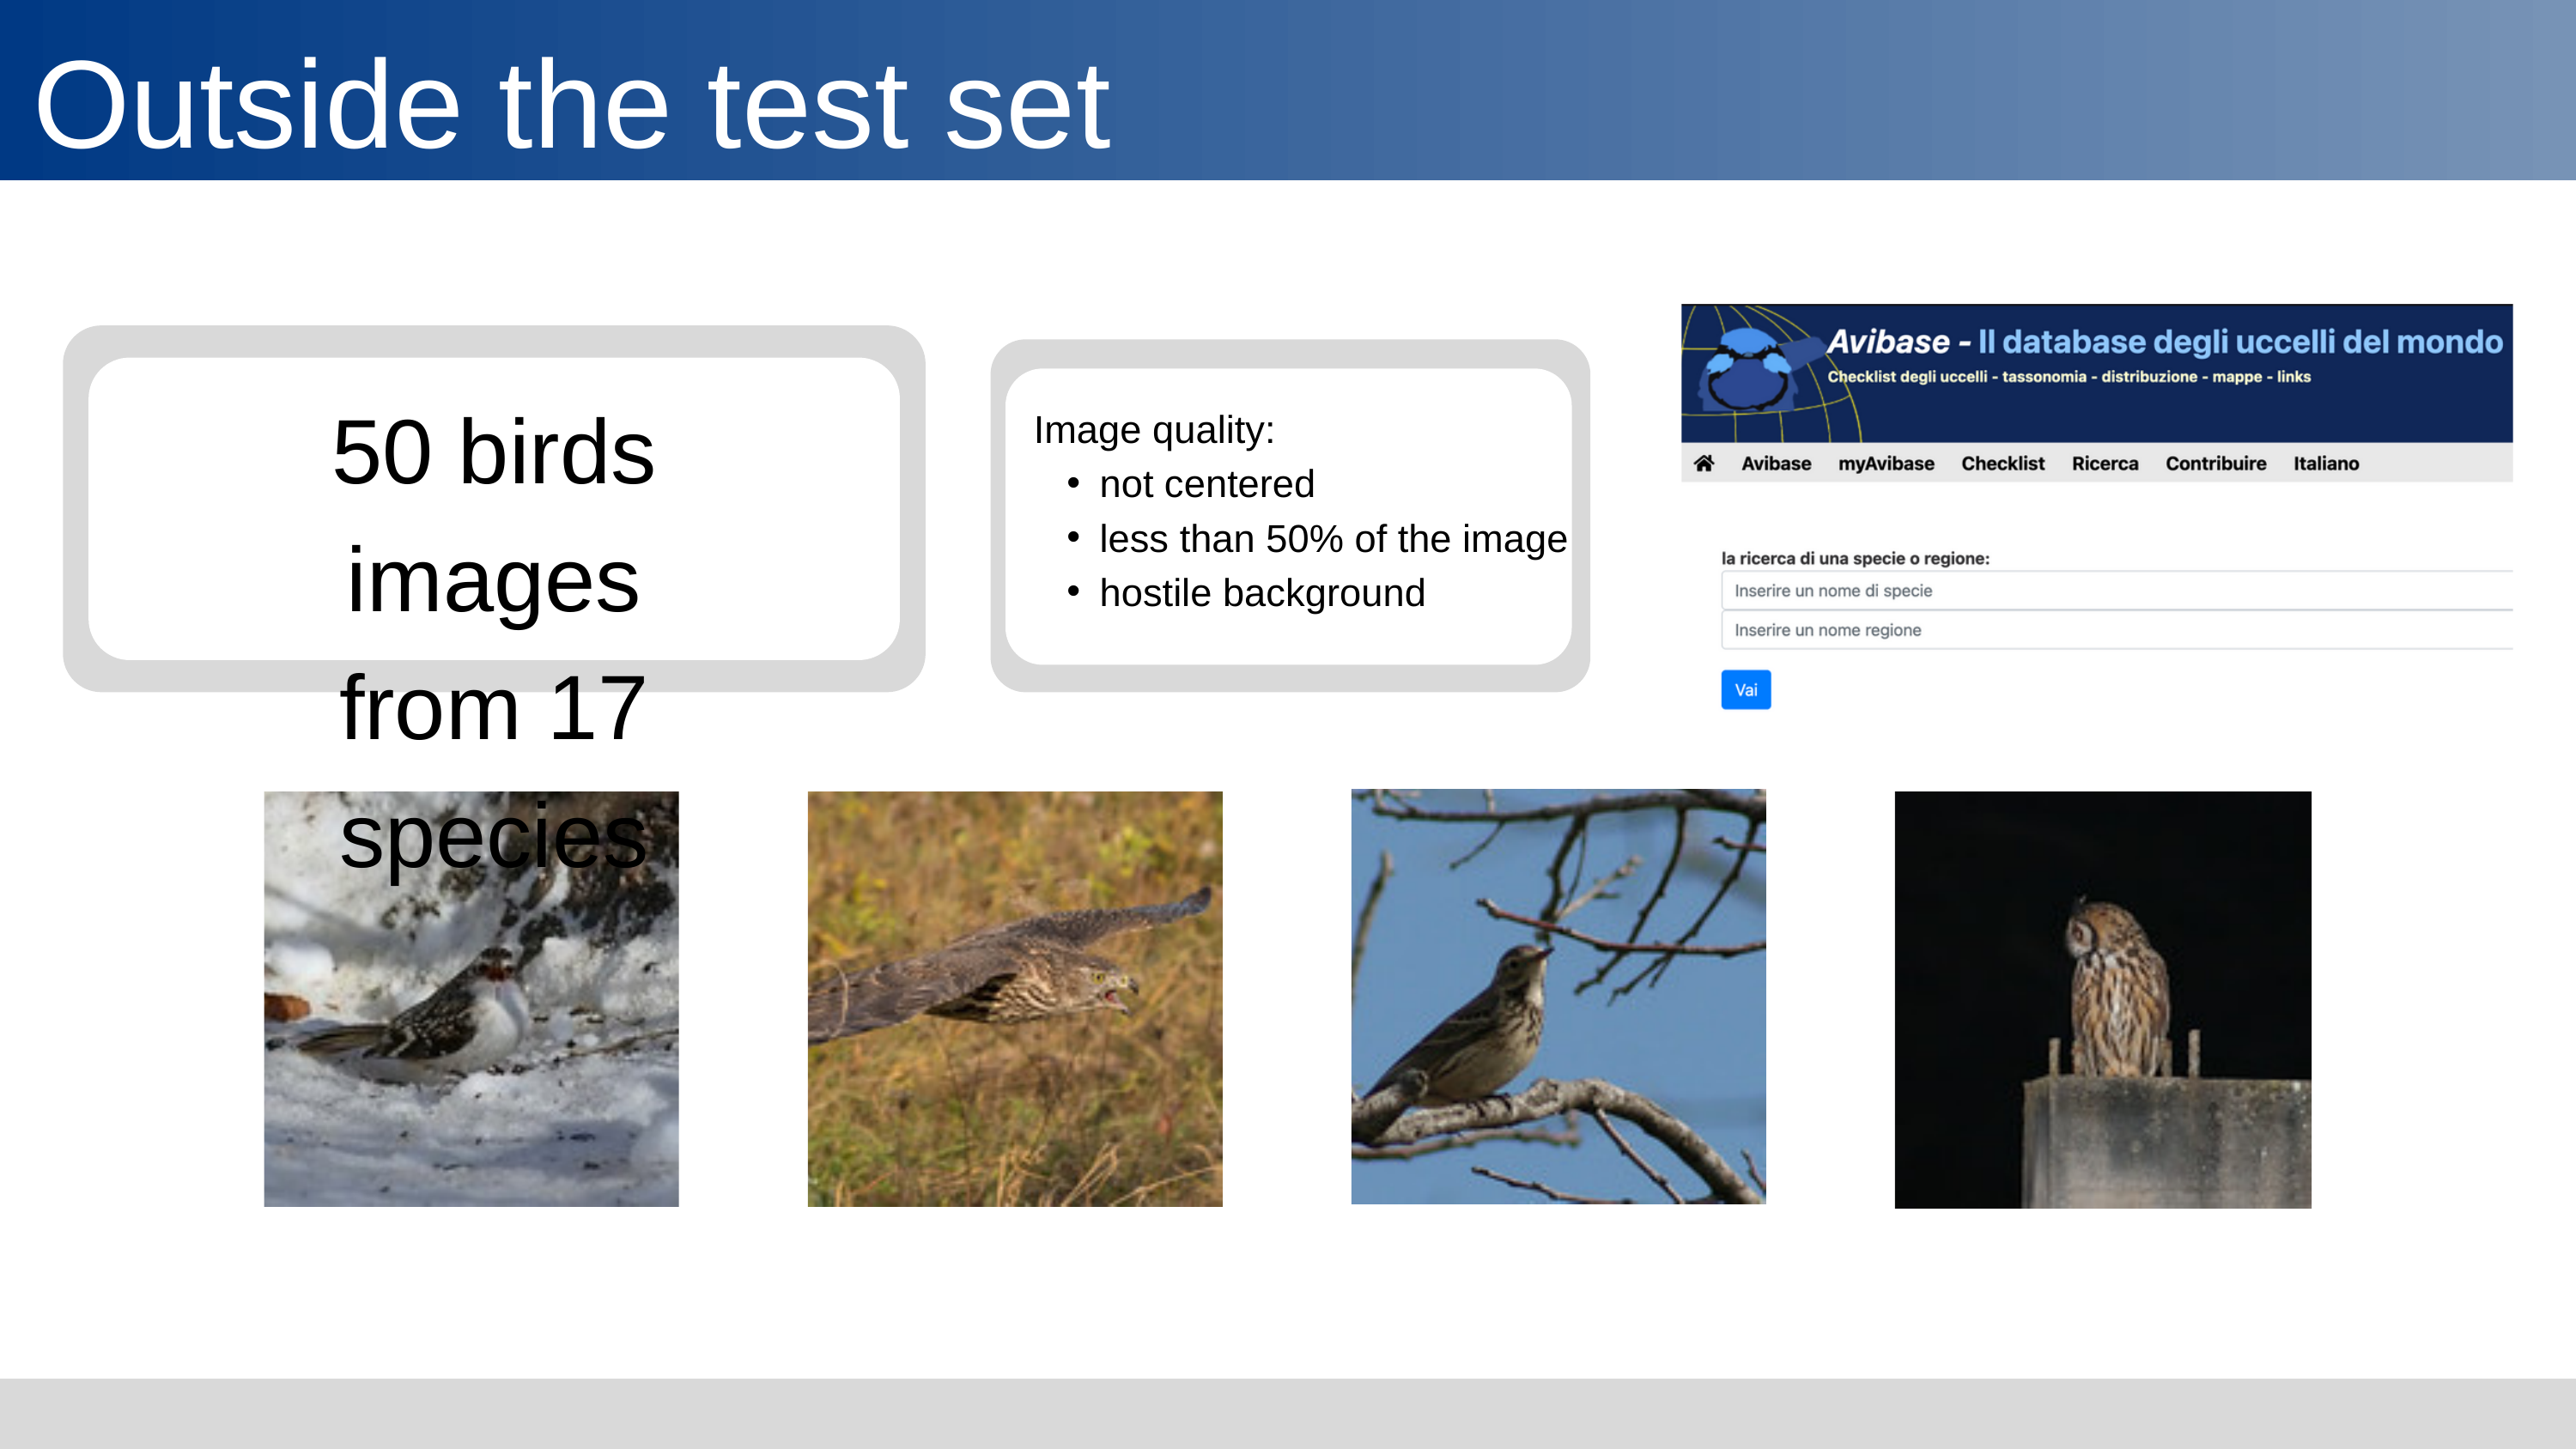

Outside the test set

50 birds images
from 17 species
Image quality:
not centered
less than 50% of the image
hostile background